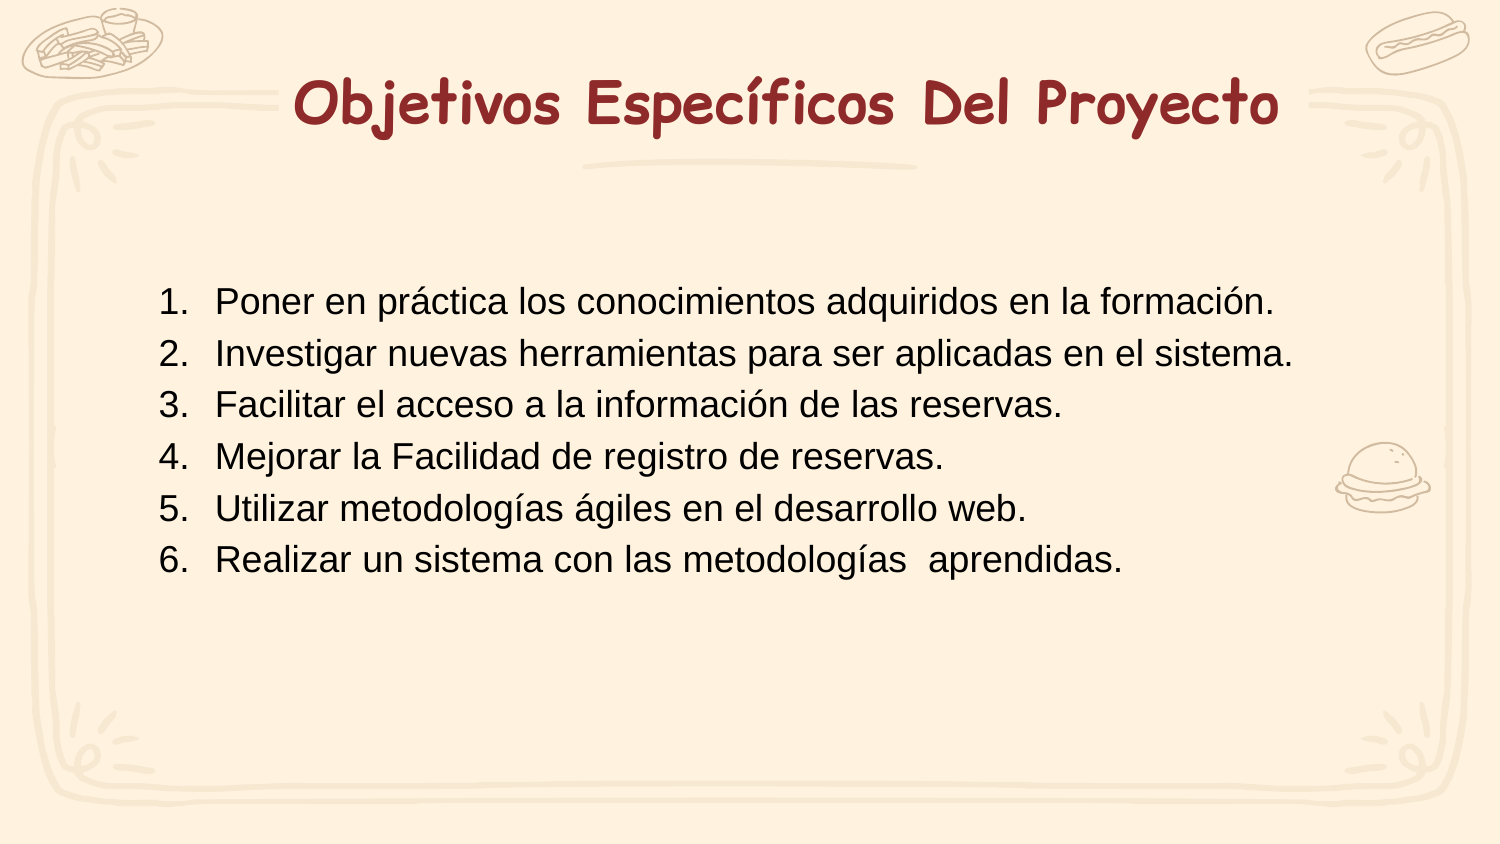

# Objetivos Específicos Del Proyecto
Poner en práctica los conocimientos adquiridos en la formación.
Investigar nuevas herramientas para ser aplicadas en el sistema.
Facilitar el acceso a la información de las reservas.
Mejorar la Facilidad de registro de reservas.
Utilizar metodologías ágiles en el desarrollo web.
Realizar un sistema con las metodologías  aprendidas.